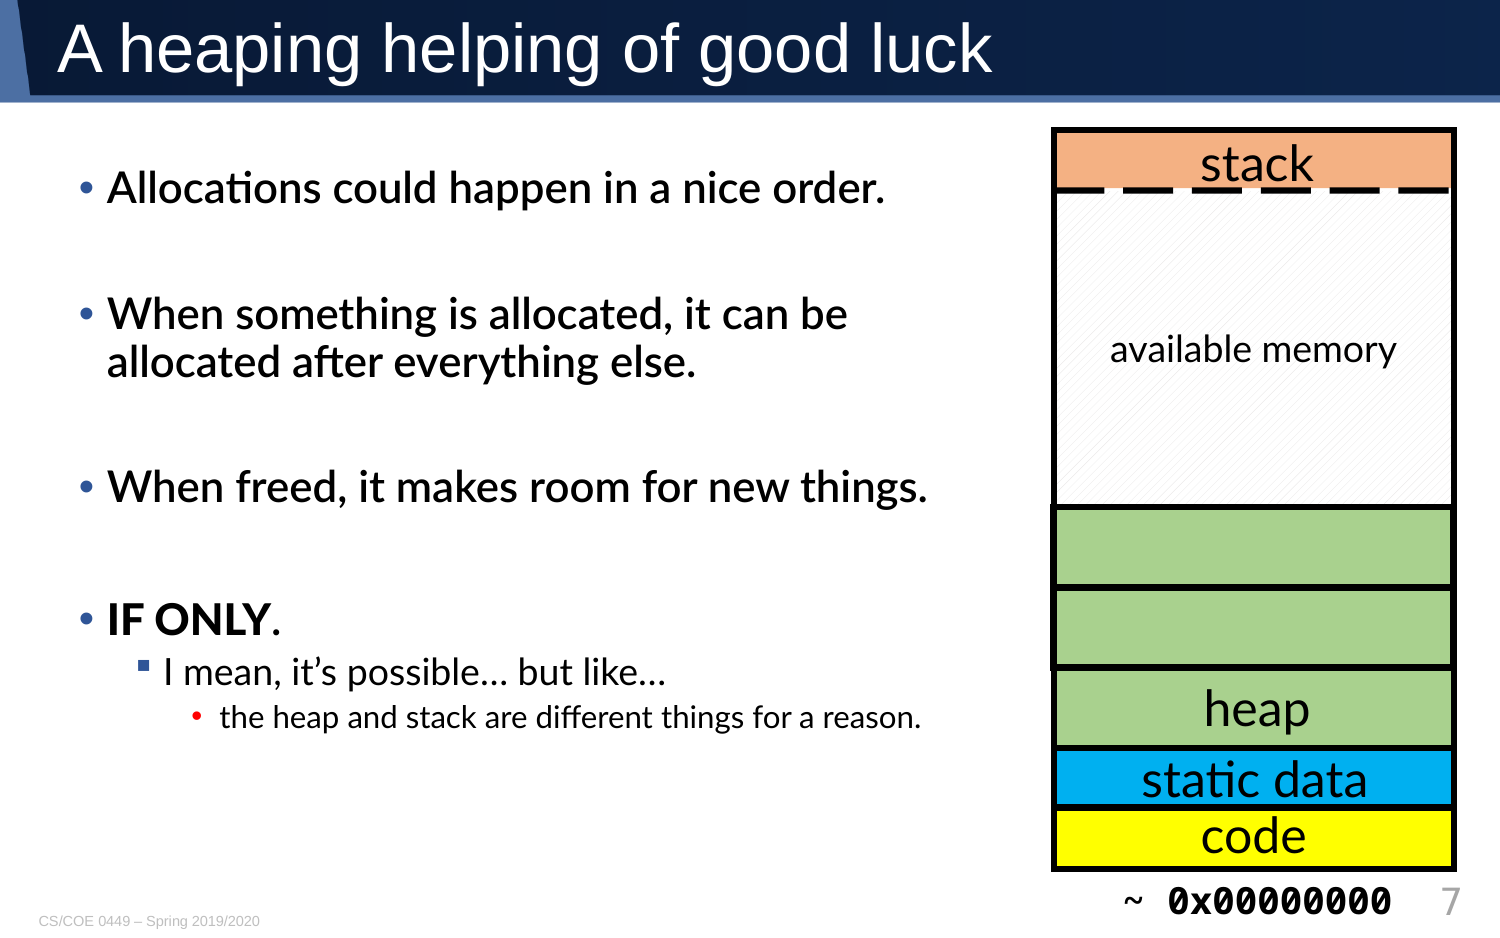

# A heaping helping of good luck
stack

Allocations could happen in a nice order.

When something is allocated, it can be allocated after everything else.

When freed, it makes room for new things.

IF ONLY.
I mean, it’s possible… but like…
the heap and stack are different things for a reason.
available memory
available memory

available memory

heap
static data

code

~ 0x00000000
7
CS/COE 0449 – Spring 2019/2020